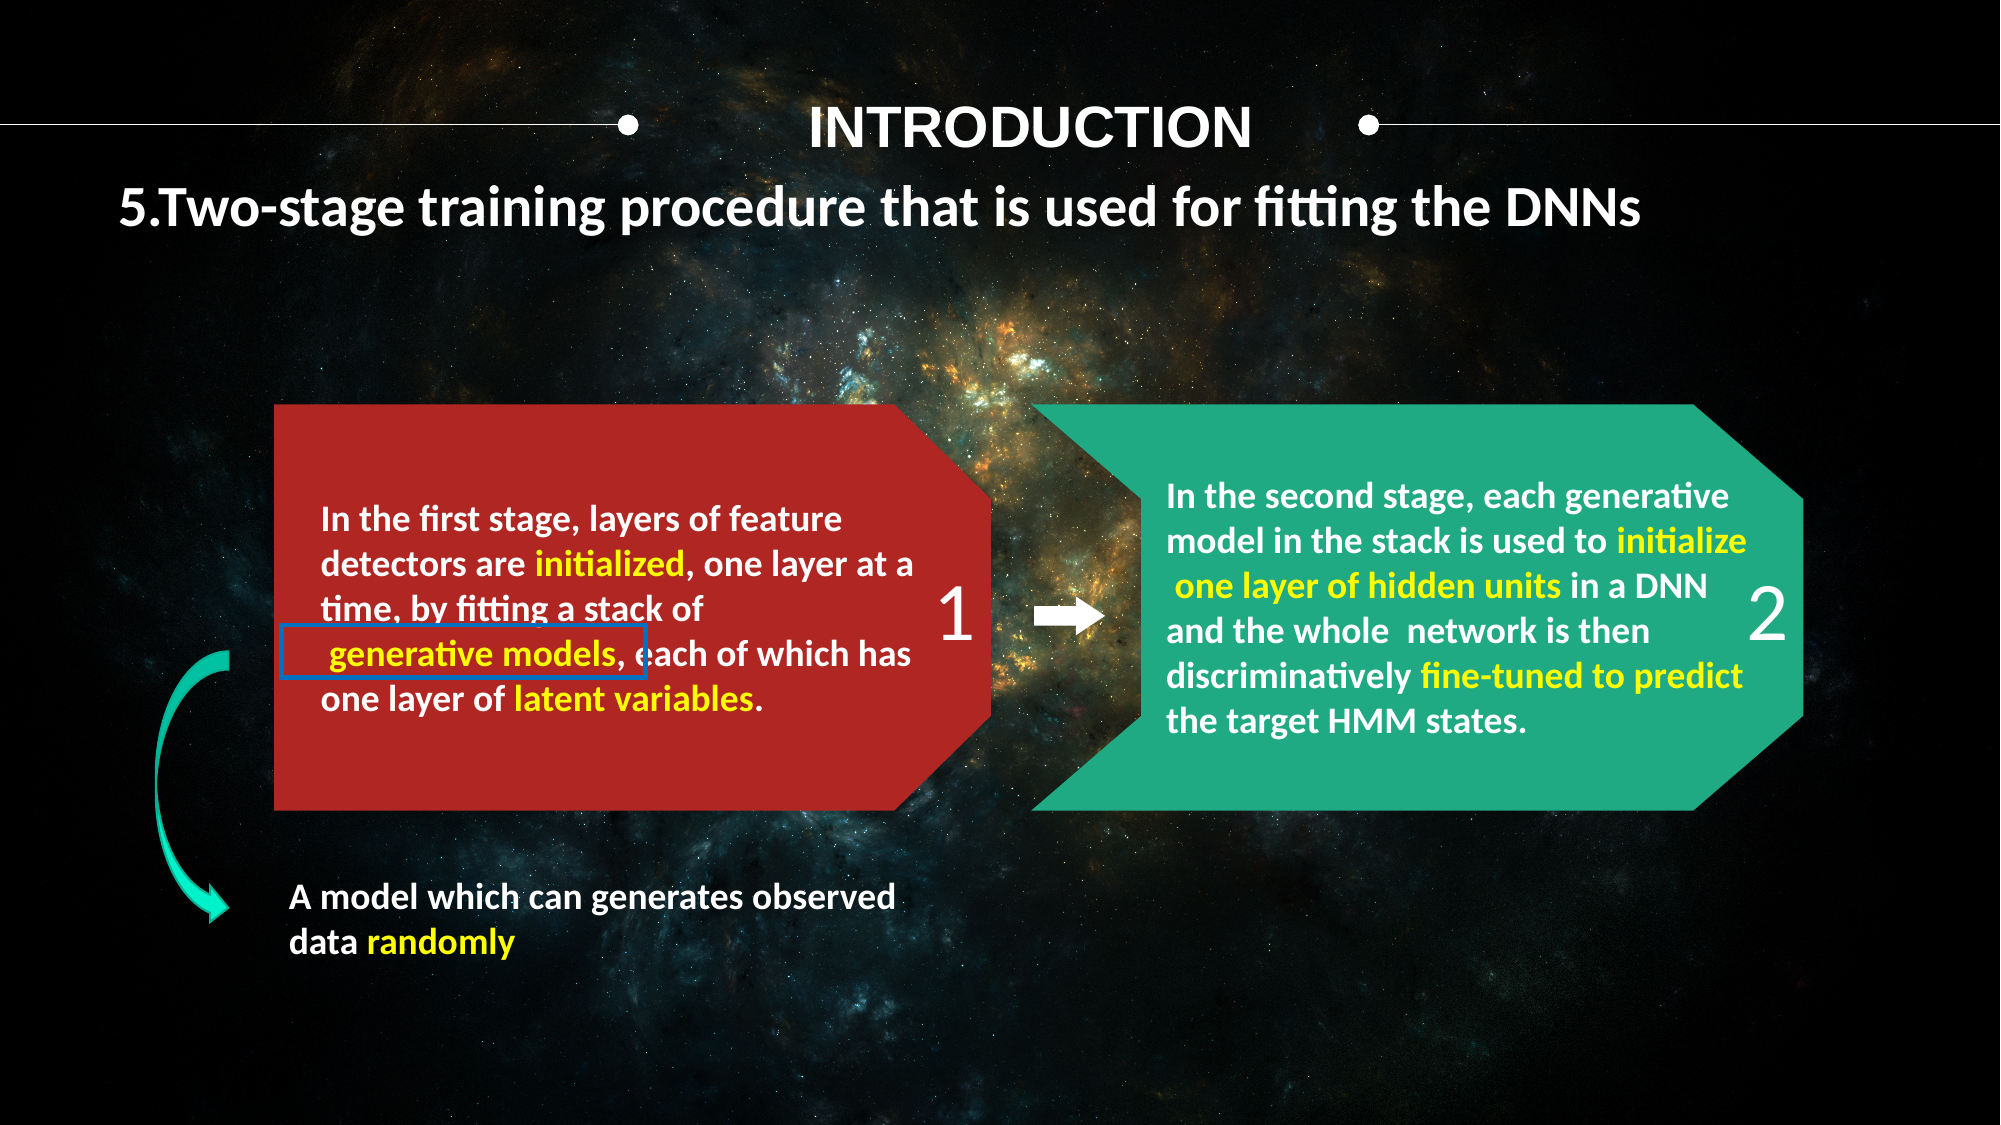

INTRODUCTION
5.Two-stage training procedure that is used for fitting the DNNs
1
2
In the second stage, each generative
model in the stack is used to initialize
 one layer of hidden units in a DNN
and the whole  network is then
discriminatively fine-tuned to predict
the target HMM states.
In the first stage, layers of feature detectors are initialized, one layer at a time, by fitting a stack of
 generative models, each of which has one layer of latent variables.

A model which can generates observed data randomly